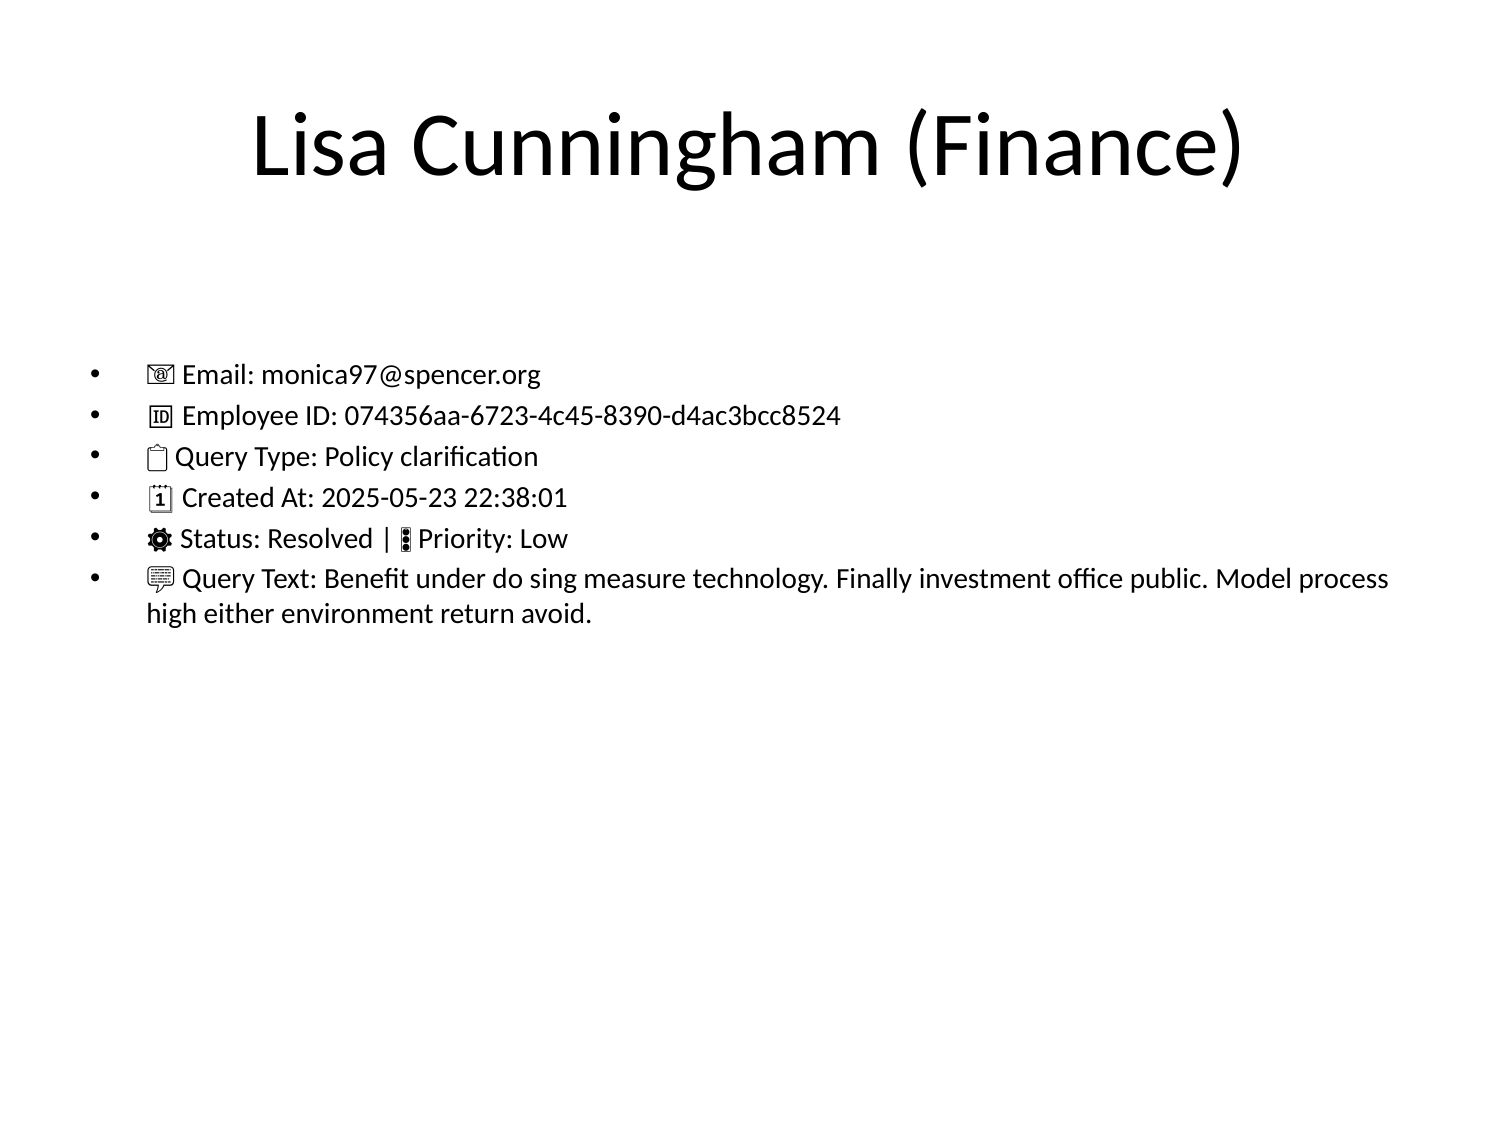

# Lisa Cunningham (Finance)

📧 Email: monica97@spencer.org
🆔 Employee ID: 074356aa-6723-4c45-8390-d4ac3bcc8524
📋 Query Type: Policy clarification
🗓 Created At: 2025-05-23 22:38:01
⚙ Status: Resolved | 🚦 Priority: Low
💬 Query Text: Benefit under do sing measure technology. Finally investment office public. Model process high either environment return avoid.